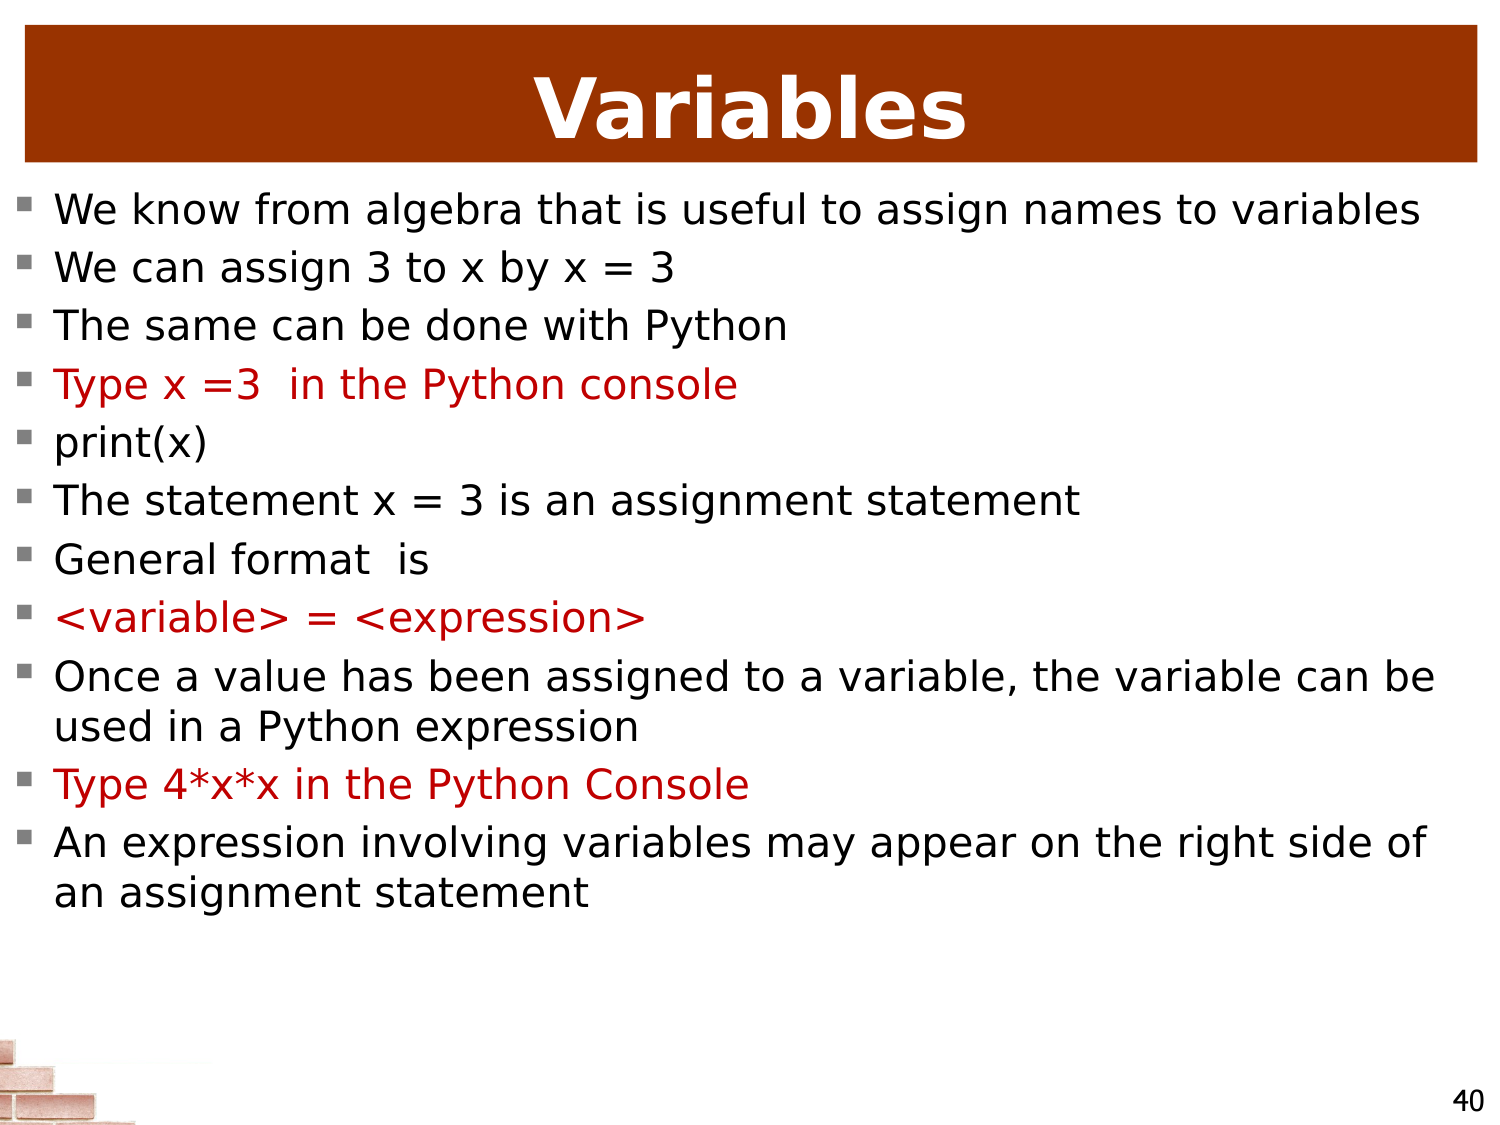

# Variables
We know from algebra that is useful to assign names to variables
We can assign 3 to x by x = 3
The same can be done with Python
Type x =3  in the Python console
print(x)
The statement x = 3 is an assignment statement
General format  is
<variable> = <expression>
Once a value has been assigned to a variable, the variable can be used in a Python expression
Type 4*x*x in the Python Console
An expression involving variables may appear on the right side of an assignment statement

40